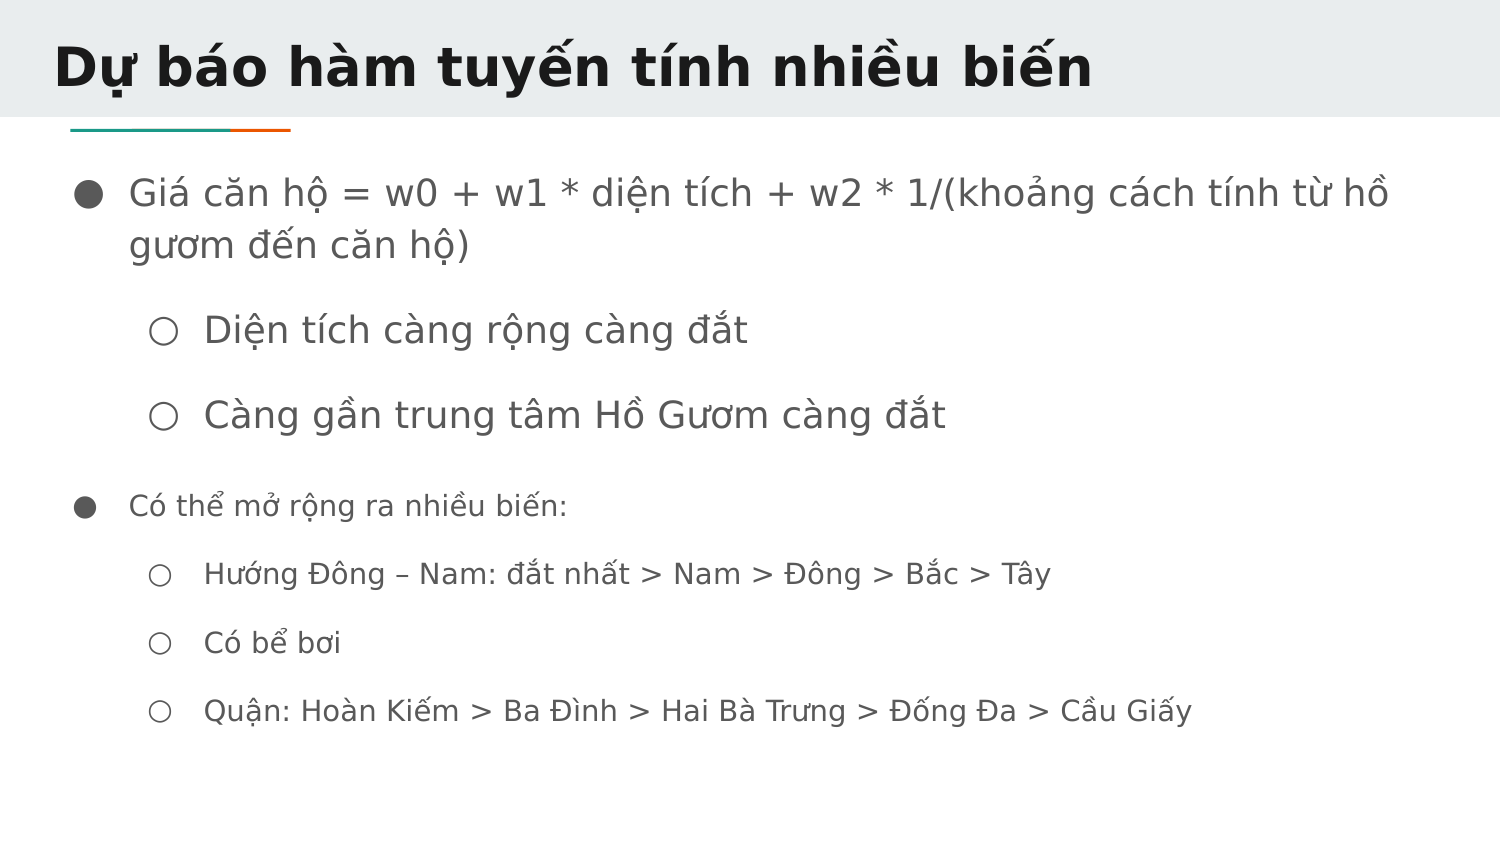

# Dự báo hàm tuyến tính nhiều biến
Giá căn hộ = w0 + w1 * diện tích + w2 * 1/(khoảng cách tính từ hồ gươm đến căn hộ)
Diện tích càng rộng càng đắt
Càng gần trung tâm Hồ Gươm càng đắt
Có thể mở rộng ra nhiều biến:
Hướng Đông – Nam: đắt nhất > Nam > Đông > Bắc > Tây
Có bể bơi
Quận: Hoàn Kiếm > Ba Đình > Hai Bà Trưng > Đống Đa > Cầu Giấy